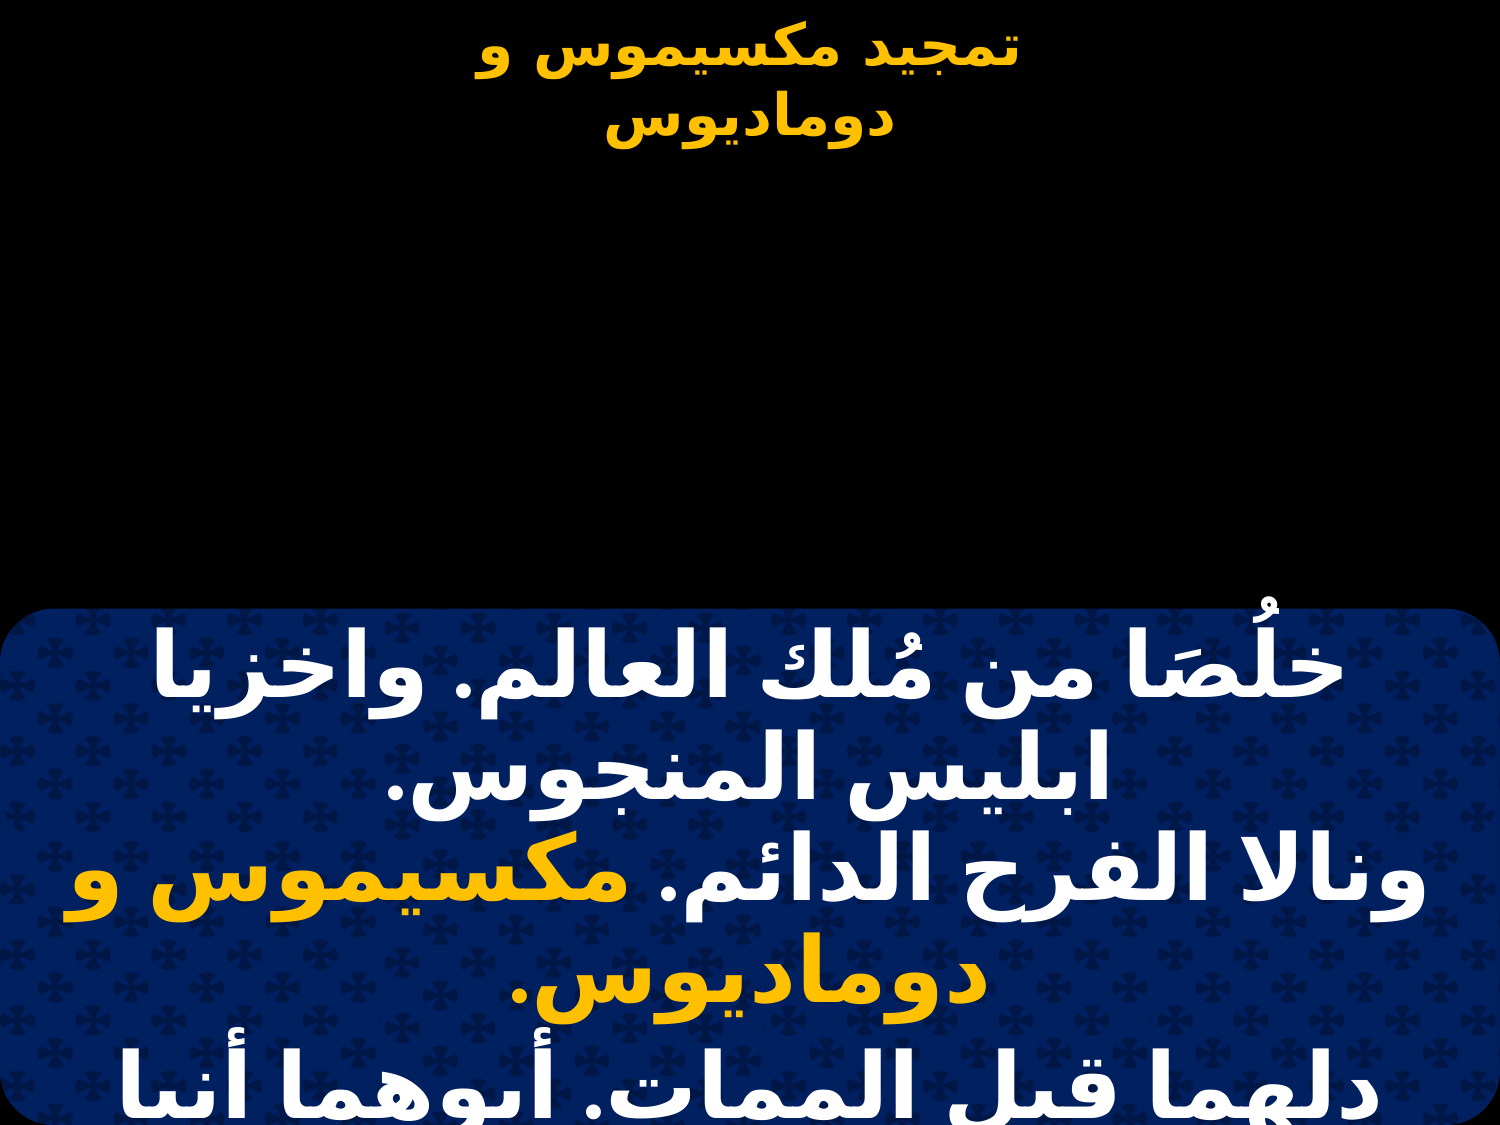

#
| خلُصَا من مُلك العالم. واخزيا ابليس المنجوس. ونالا الفرح الدائم. مكسيموس و دوماديوس. |
| --- |
| دلهما قبل الممات. أبوهما أنبا اغابيوس. ان يحضرا لجبل شيهيت. إسقيط مقاريـوس. |